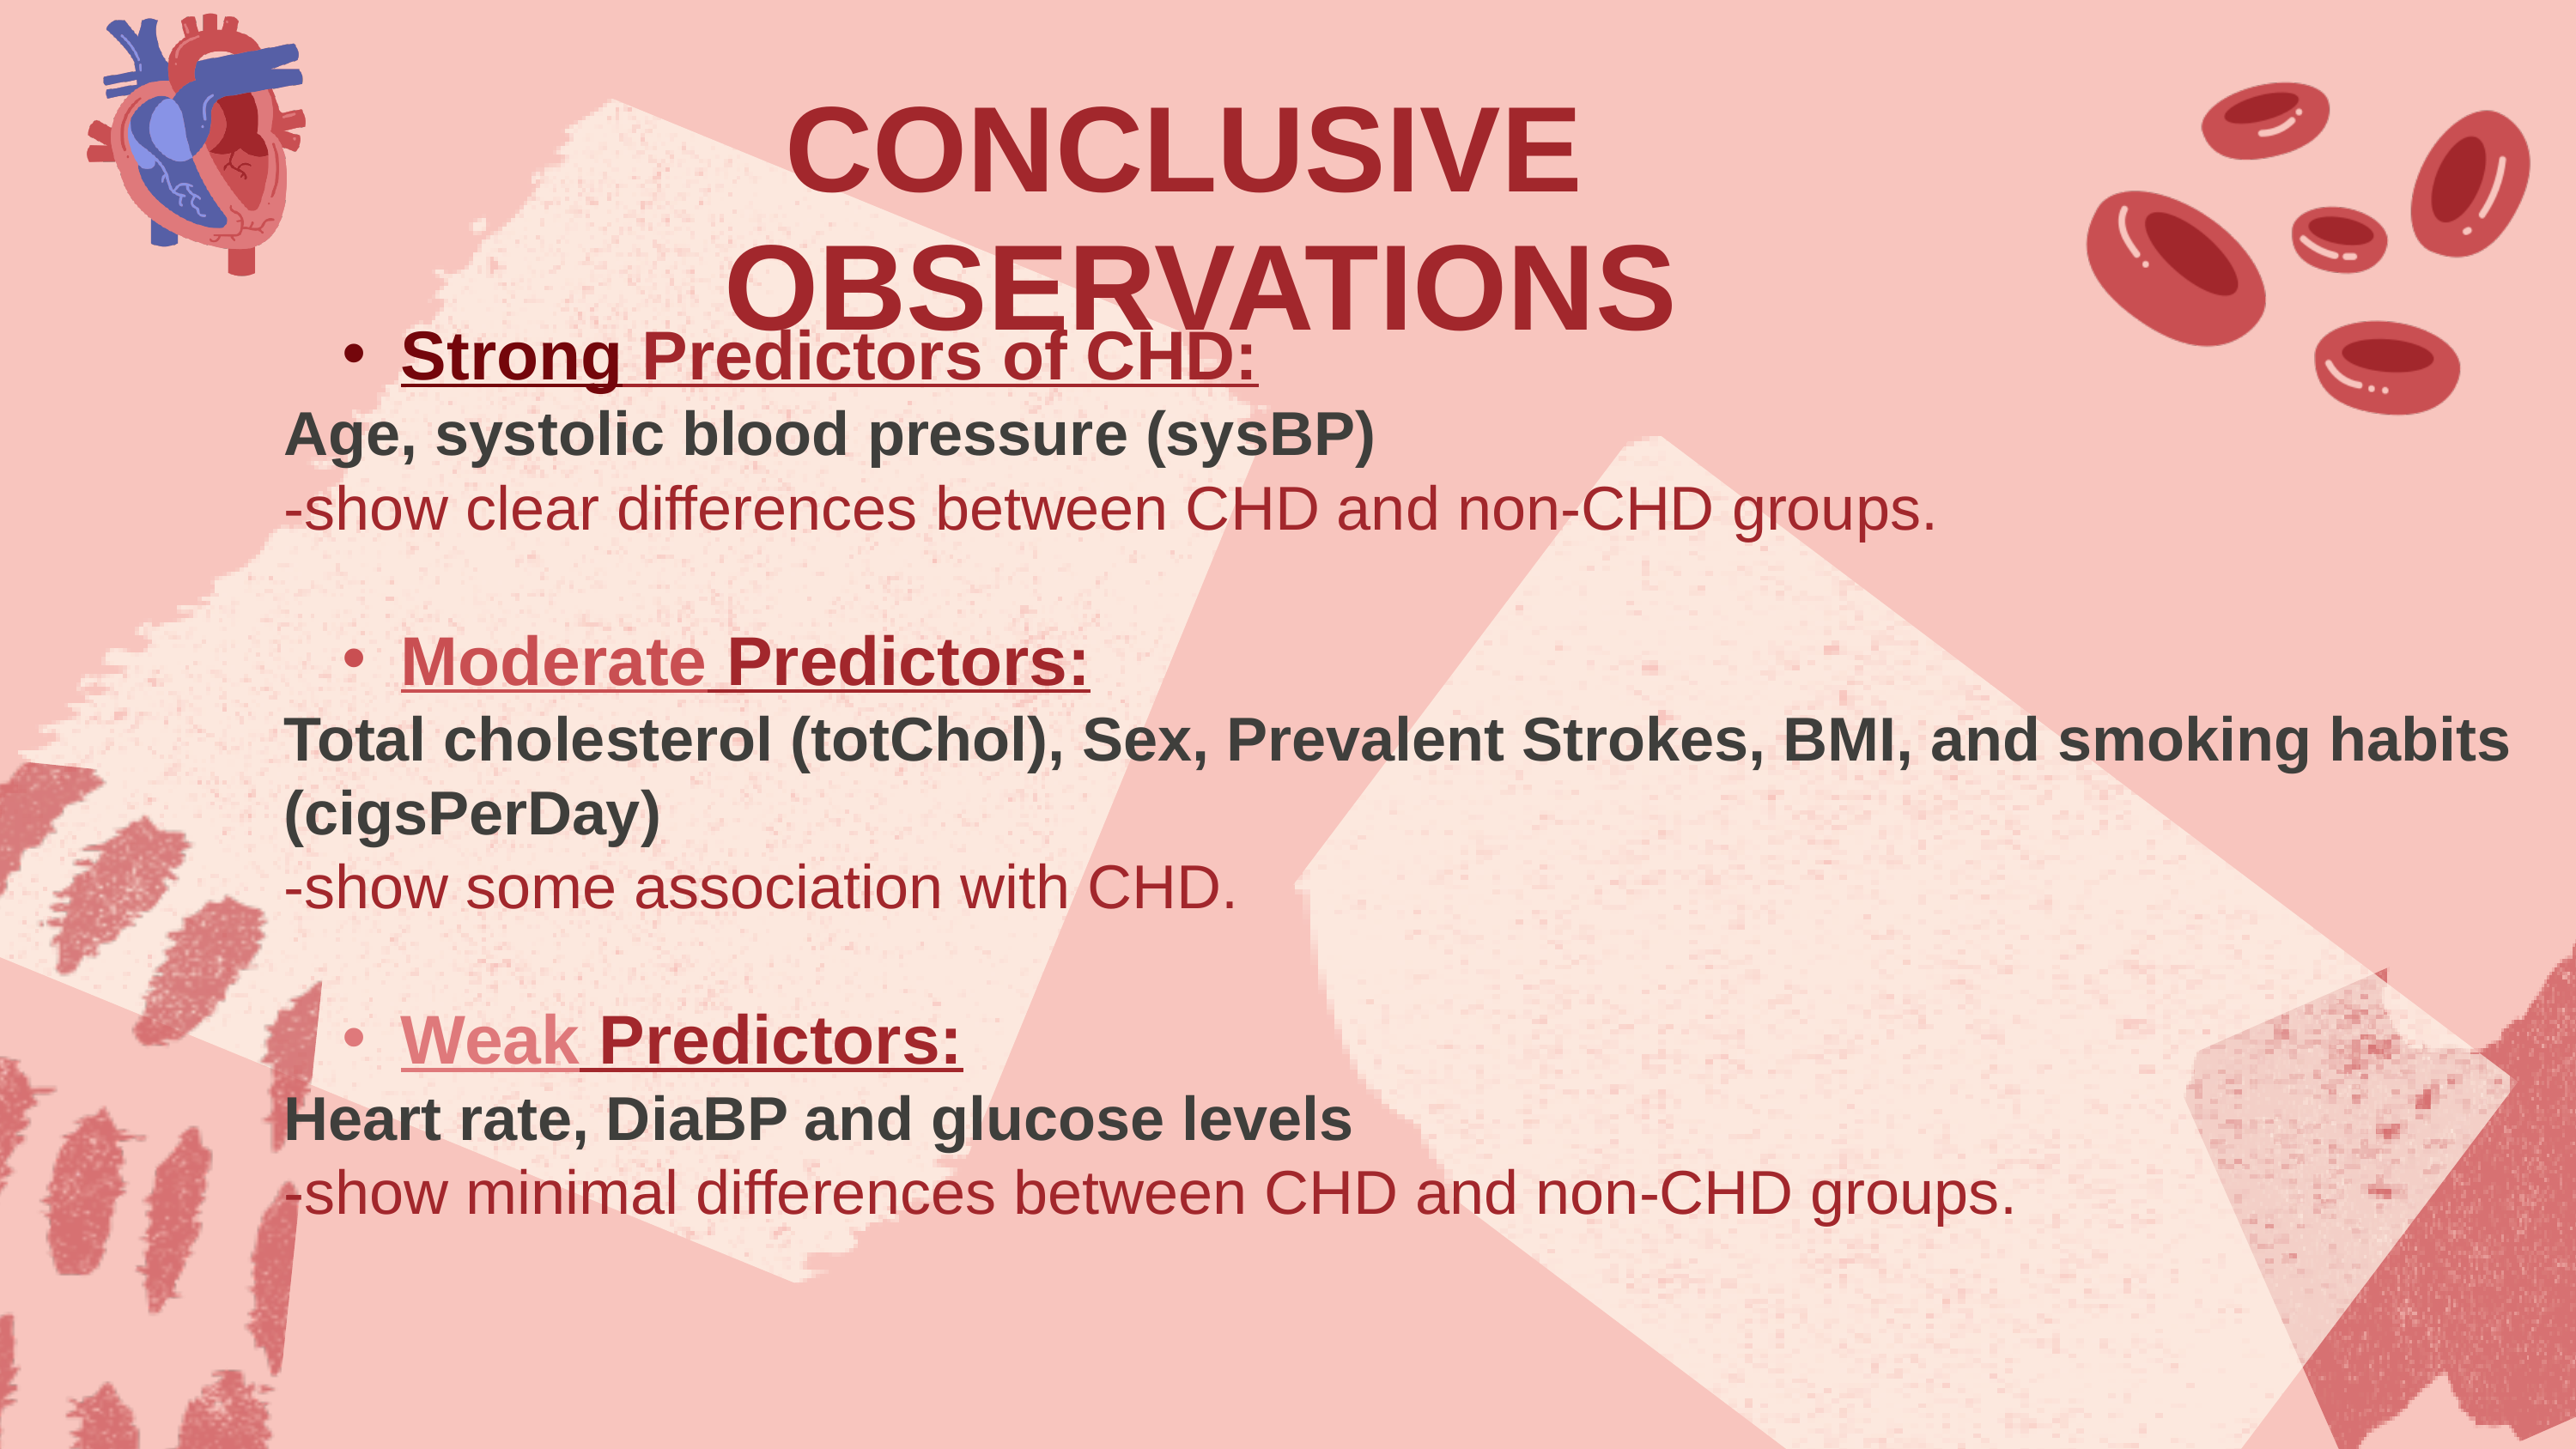

CONCLUSIVE  OBSERVATIONS

Strong Predictors of CHD:
Age, systolic blood pressure (sysBP)
-show clear differences between CHD and non-CHD groups.

Moderate Predictors:
Total cholesterol (totChol), Sex, Prevalent Strokes, BMI, and smoking habits (cigsPerDay)
-show some association with CHD.

Weak Predictors:
Heart rate, DiaBP and glucose levels
-show minimal differences between CHD and non-CHD groups.